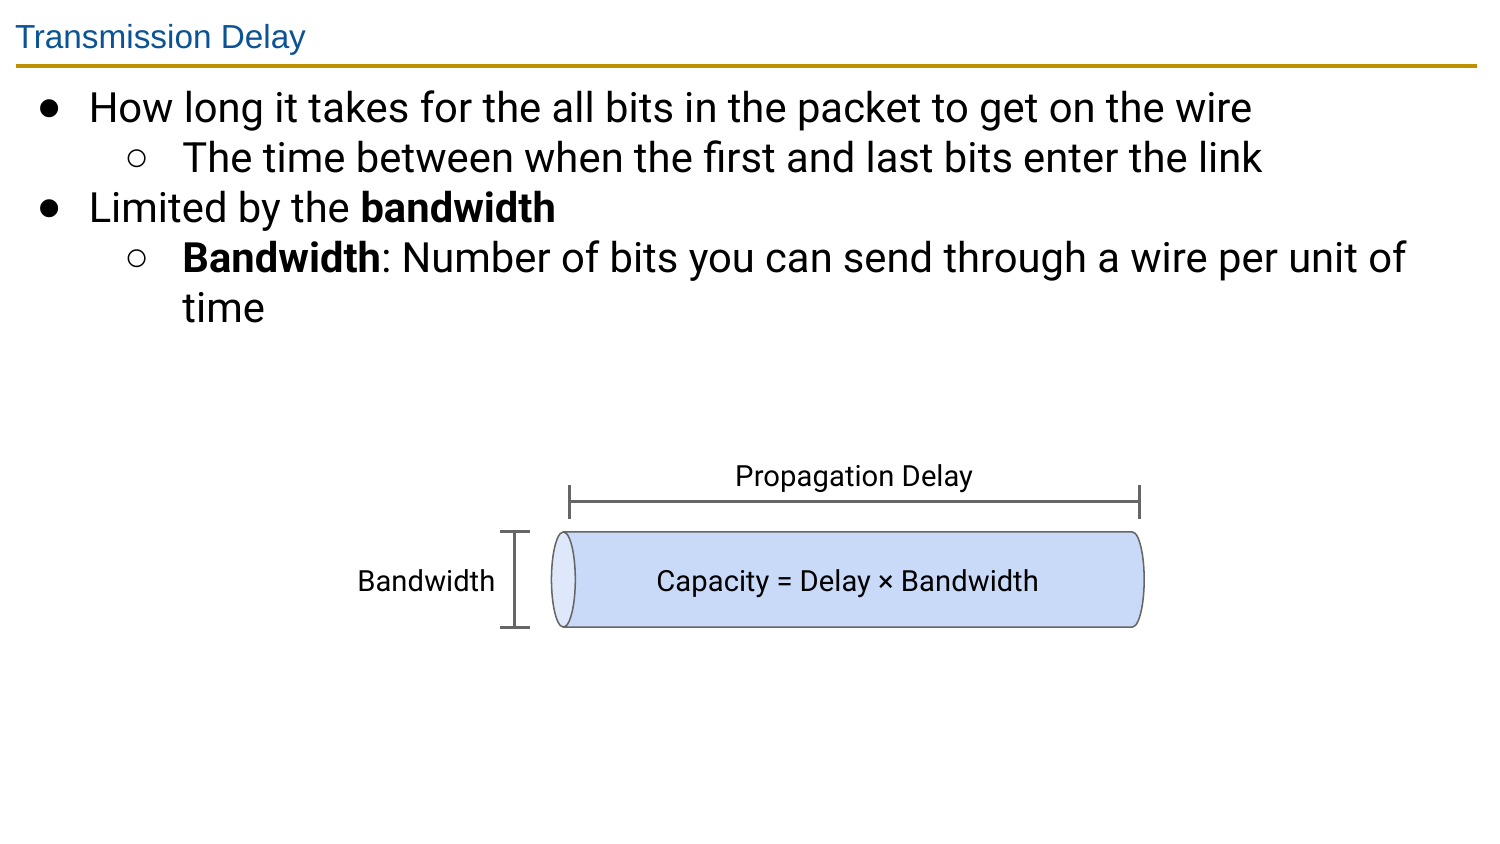

# Transmission Delay
How long it takes for the all bits in the packet to get on the wire
The time between when the first and last bits enter the link
Limited by the bandwidth
Bandwidth: Number of bits you can send through a wire per unit of time

Propagation Delay
Bandwidth
Capacity = Delay × Bandwidth